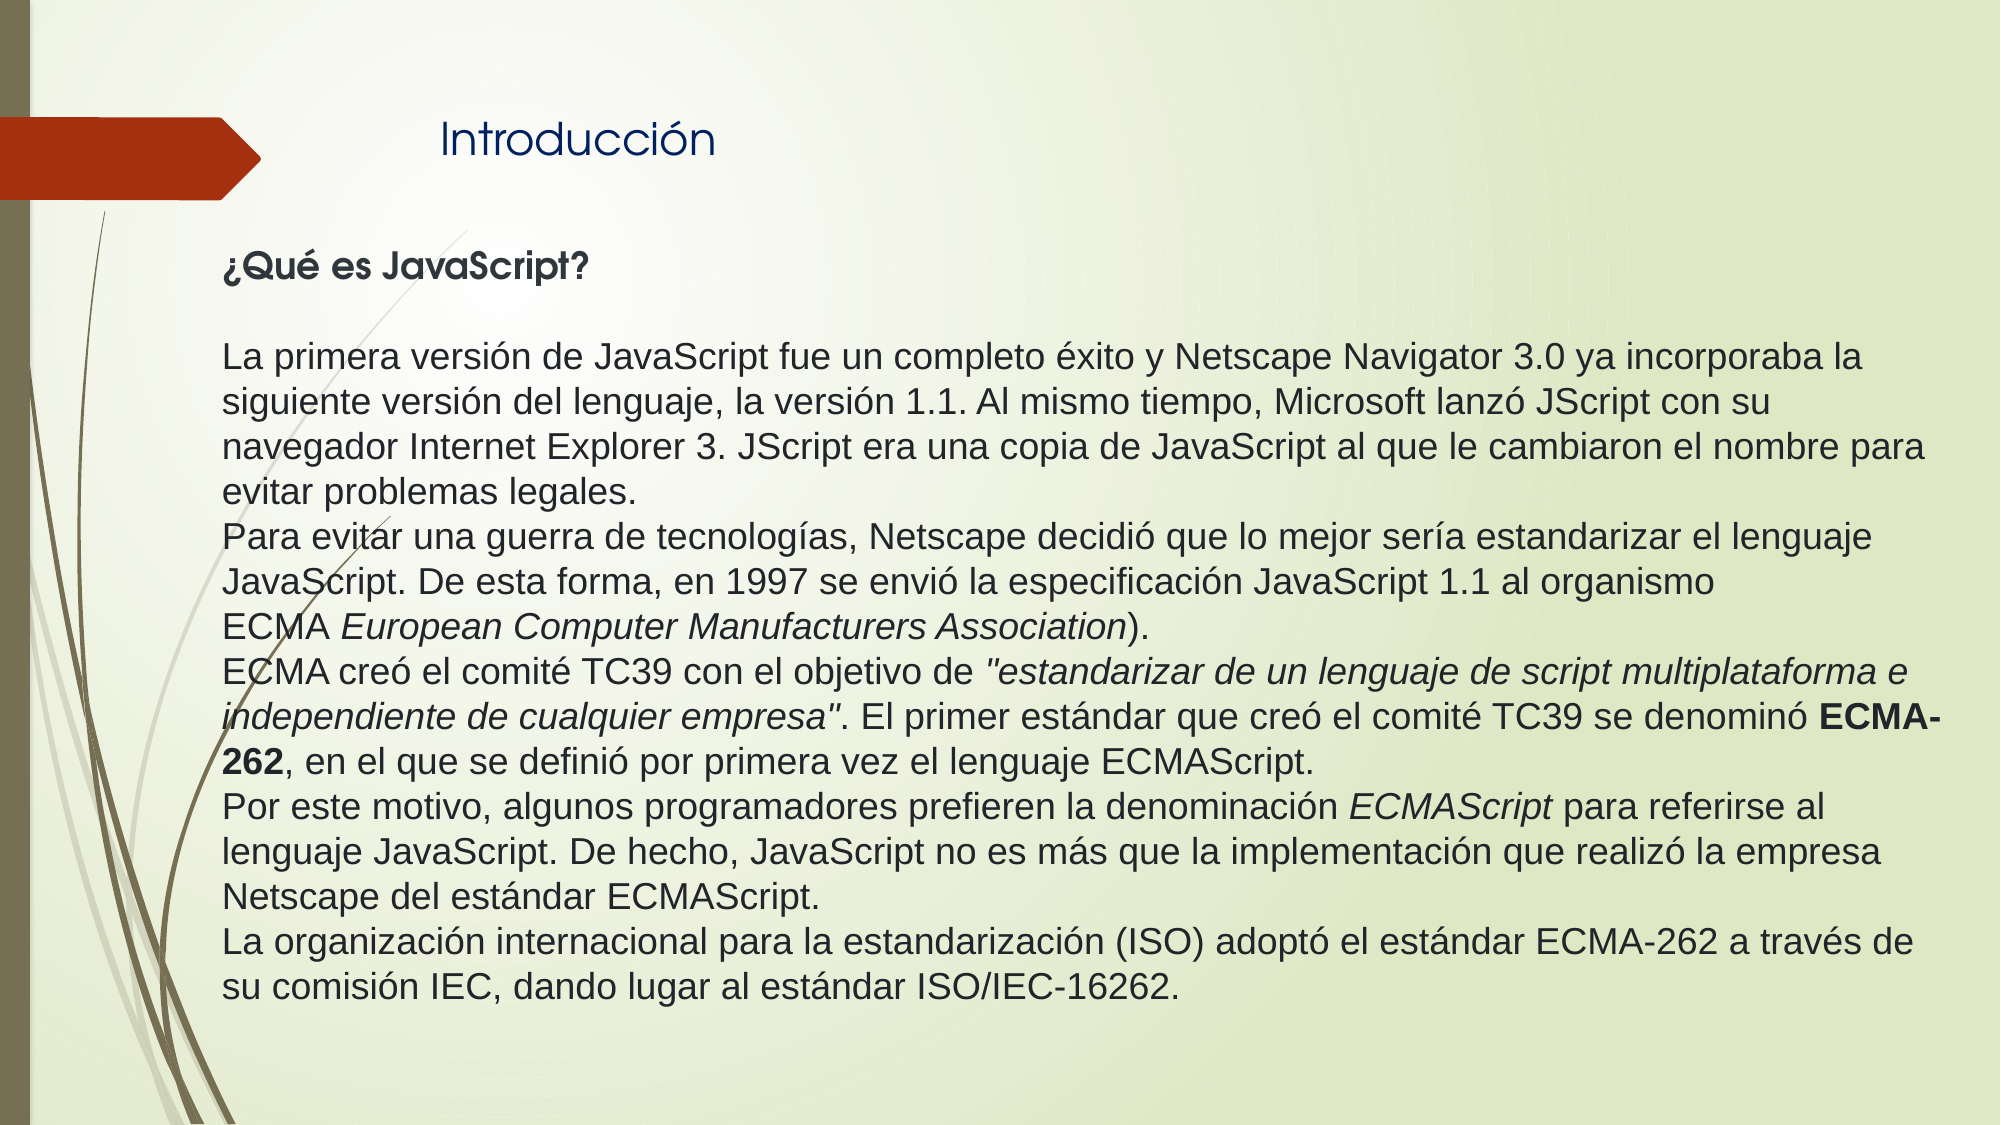

# Introducción
¿Qué es JavaScript?

La primera versión de JavaScript fue un completo éxito y Netscape Navigator 3.0 ya incorporaba la siguiente versión del lenguaje, la versión 1.1. Al mismo tiempo, Microsoft lanzó JScript con su navegador Internet Explorer 3. JScript era una copia de JavaScript al que le cambiaron el nombre para evitar problemas legales.
Para evitar una guerra de tecnologías, Netscape decidió que lo mejor sería estandarizar el lenguaje JavaScript. De esta forma, en 1997 se envió la especificación JavaScript 1.1 al organismo ECMA European Computer Manufacturers Association).
ECMA creó el comité TC39 con el objetivo de "estandarizar de un lenguaje de script multiplataforma e independiente de cualquier empresa". El primer estándar que creó el comité TC39 se denominó ECMA-262, en el que se definió por primera vez el lenguaje ECMAScript.
Por este motivo, algunos programadores prefieren la denominación ECMAScript para referirse al lenguaje JavaScript. De hecho, JavaScript no es más que la implementación que realizó la empresa Netscape del estándar ECMAScript.
La organización internacional para la estandarización (ISO) adoptó el estándar ECMA-262 a través de su comisión IEC, dando lugar al estándar ISO/IEC-16262.